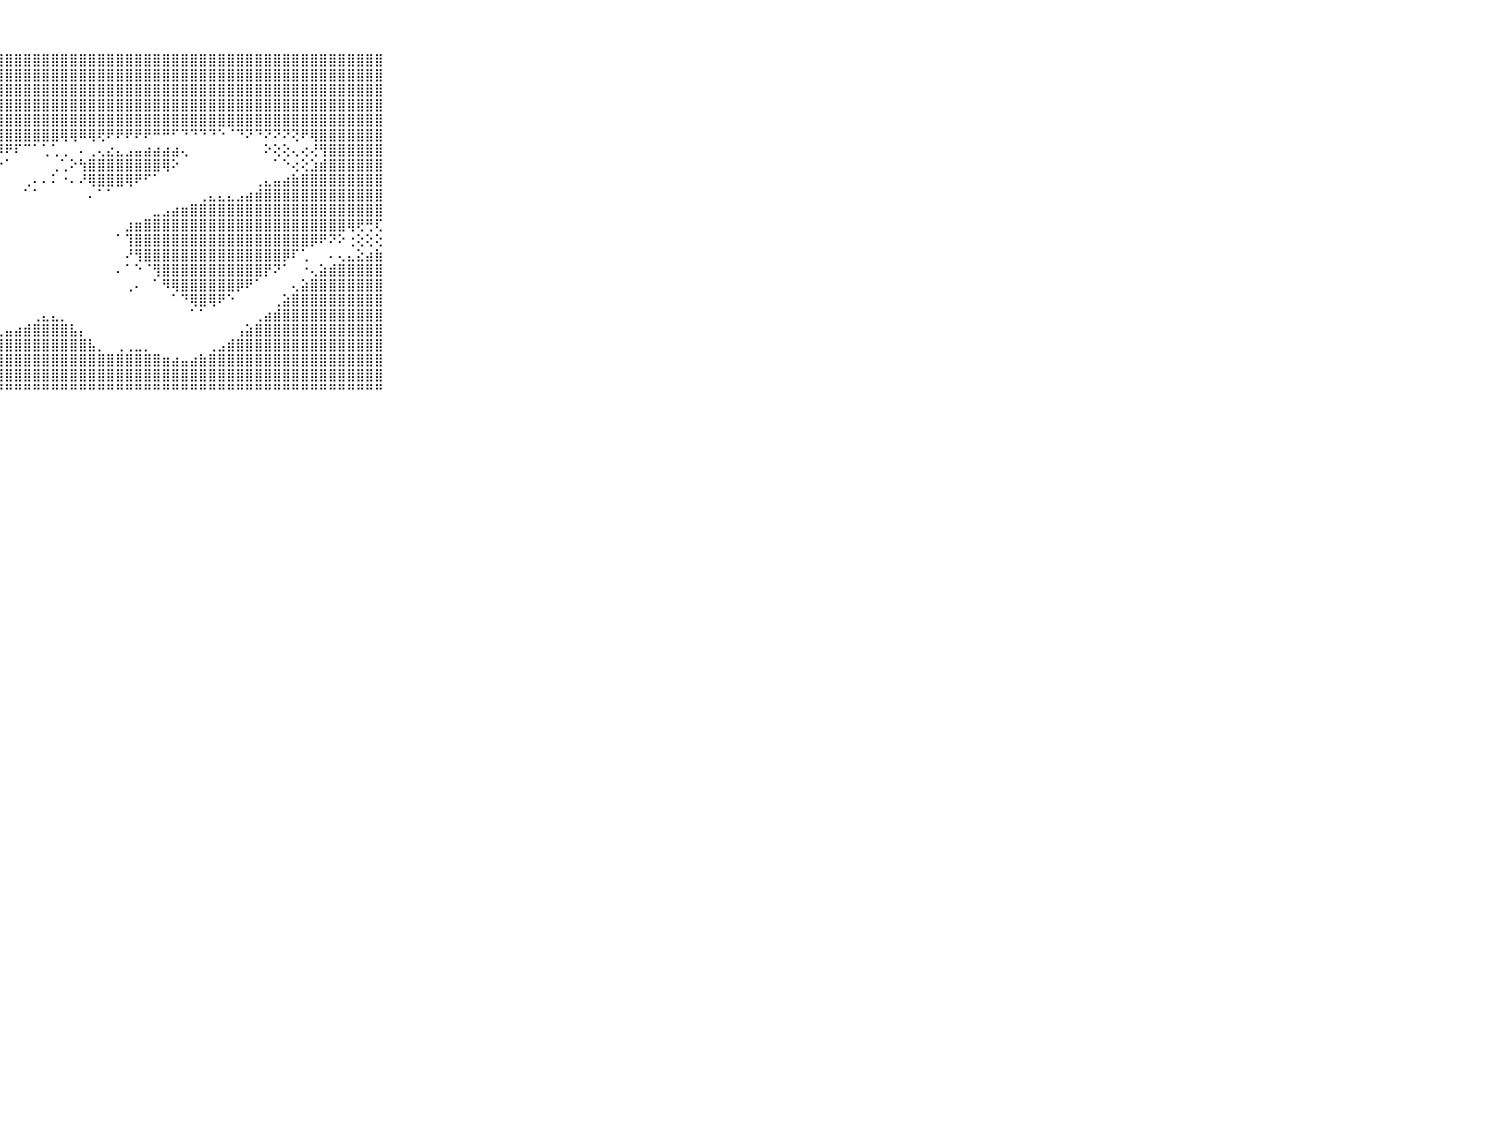

⠀⠀⠀⠀⠀⠀⠀⠀⠀⠀⠀⣿⣿⣿⣿⣿⣿⣿⣿⣿⣿⣿⣿⣿⣿⣿⣿⣿⣿⣿⣿⣿⣿⣿⣿⣿⣿⣿⣿⣿⣿⣿⣿⣿⣿⣿⣿⣿⣿⣿⣿⣿⣿⣿⣿⣿⣿⣿⣿⣿⣿⣿⣿⣿⣿⣿⣿⣿⣿⠀⠀⠀⠀⠀⠀⠀⠀⠀⠀⠀⠀
⠀⠀⠀⠀⠀⠀⠀⠀⠀⠀⠀⣿⣿⣿⣿⣿⣿⣿⣿⣿⣿⣿⣿⣿⣿⣿⣿⣿⣿⣿⣿⣿⣿⣿⣿⣿⣿⣿⣿⣿⣿⣿⣿⣿⣿⣿⣿⣿⣿⣿⣿⣿⣿⣿⣿⣿⣿⣿⣿⣿⣿⣿⣿⣿⣿⣿⣿⣿⣿⠀⠀⠀⠀⠀⠀⠀⠀⠀⠀⠀⠀
⠀⠀⠀⠀⠀⠀⠀⠀⠀⠀⠀⣿⣿⣿⣿⣿⣿⣿⣿⣿⣿⣿⣿⣿⣿⣿⣿⣿⣿⣿⣿⣿⣿⣿⣿⣿⣿⣿⣿⣿⣿⣿⣿⣿⣿⣿⣿⣿⣿⣿⣿⣿⣿⣿⣿⣿⣿⣿⣿⣿⣿⣿⣿⣿⣿⣿⣿⣿⣿⠀⠀⠀⠀⠀⠀⠀⠀⠀⠀⠀⠀
⠀⠀⠀⠀⠀⠀⠀⠀⠀⠀⠀⣿⣿⣿⣿⣿⣿⣿⣿⣿⣿⣿⣿⣿⣿⣿⣿⣿⣿⣿⣿⣿⣿⣿⣿⣿⣿⣿⣿⣿⣿⣿⣿⣿⣿⣿⣿⣿⣿⣿⣿⣿⣿⣿⣿⣿⣿⣿⣿⣿⣿⣿⣿⣿⣿⣿⣿⣿⣿⠀⠀⠀⠀⠀⠀⠀⠀⠀⠀⠀⠀
⠀⠀⠀⠀⠀⠀⠀⠀⠀⠀⠀⣿⣿⣿⣿⣿⣿⣿⣿⣿⣿⣿⣿⣿⣿⣿⣿⣿⣿⣿⣿⣿⣿⣿⣿⣿⣿⣿⣿⣿⣿⣿⣿⣿⣿⣿⣿⣿⣿⣿⣿⣿⣿⣿⣿⣿⣿⣿⣿⣿⣿⣿⣿⣿⣿⣿⣿⣿⣿⠀⠀⠀⠀⠀⠀⠀⠀⠀⠀⠀⠀
⠀⠀⠀⠀⠀⠀⠀⠀⠀⠀⠀⣿⣿⣿⣿⣿⣿⣿⣿⣿⣿⣿⣿⣿⣿⣿⣿⣿⣿⣿⣿⣿⣿⣿⢿⢿⠿⢿⢟⠟⠟⠟⠟⠟⠛⠛⠋⠙⠙⠙⠙⠑⠈⠙⠝⠙⠝⠝⠝⢝⠟⢿⣿⣿⣿⣿⣿⣿⣿⠀⠀⠀⠀⠀⠀⠀⠀⠀⠀⠀⠀
⠀⠀⠀⠀⠀⠀⠀⠀⠀⠀⠀⣿⣿⣿⣿⣿⣿⣿⣿⣿⣿⣿⣿⣿⣿⣿⣿⡿⠟⠏⠉⠁⢁⢁⢀⠀⠄⢀⢄⣔⣄⣠⣤⣴⣴⣴⣴⢄⠀⠀⠀⠀⠀⠀⠀⠀⠕⢕⢕⢄⢔⢜⢻⣿⣿⣿⣿⣿⣿⠀⠀⠀⠀⠀⠀⠀⠀⠀⠀⠀⠀
⠀⠀⠀⠀⠀⠀⠀⠀⠀⠀⠀⣿⣿⣿⣿⣿⣿⣿⣿⣿⣿⣿⣿⣿⣿⡟⠙⠑⠁⠀⠀⠀⠀⢀⢁⠕⢳⣿⣿⣿⣿⣿⣿⣿⣿⢿⠕⠀⠀⠀⠀⠀⠀⠀⠀⠀⠀⠁⠑⢔⢕⣱⣾⣿⣿⣿⣿⣿⣿⠀⠀⠀⠀⠀⠀⠀⠀⠀⠀⠀⠀
⠀⠀⠀⠀⠀⠀⠀⠀⠀⠀⠀⣿⣿⣿⣿⣿⣿⣿⣿⣿⣿⣿⣿⣿⡿⠇⠀⠀⠀⠀⢀⠄⠄⠅⠐⠄⠜⢿⣿⣿⣿⢿⠟⠋⠁⠀⠀⠀⠀⠀⠀⠀⠀⠀⠀⢀⣄⣤⣴⣷⣿⣿⣿⣿⣿⣿⣿⣿⣿⠀⠀⠀⠀⠀⠀⠀⠀⠀⠀⠀⠀
⠀⠀⠀⠀⠀⠀⠀⠀⠀⠀⠀⣿⣿⣿⣿⣿⣿⣿⣿⣿⣿⡿⠟⠙⠁⠀⠀⠀⠀⠀⠁⠁⠀⠀⠀⠀⠀⠄⠁⠁⠀⠀⠀⠀⠀⠀⠀⠀⠀⢀⣄⣄⣄⣠⣴⣾⣿⣿⣿⣿⣿⣿⣿⣿⣿⣿⣿⣿⣿⠀⠀⠀⠀⠀⠀⠀⠀⠀⠀⠀⠀
⠀⠀⠀⠀⠀⠀⠀⠀⠀⠀⠀⣿⣿⣿⣿⣿⣿⣿⠿⠛⠁⠀⠀⠀⠀⠀⠀⠀⠀⠀⠀⠀⠀⠀⠀⠀⠀⠀⠀⠀⠀⠀⠀⠀⣀⣠⣴⣶⣿⣿⣿⣿⣿⣿⣿⣿⣿⣿⣿⣿⣿⣿⣿⣿⣿⣿⣿⣿⣿⠀⠀⠀⠀⠀⠀⠀⠀⠀⠀⠀⠀
⠀⠀⠀⠀⠀⠀⠀⠀⠀⠀⠀⣿⣿⣿⠿⠋⠉⠀⠀⠀⠀⠀⠀⠀⠀⠀⠀⠀⠀⠀⠀⠀⠀⠀⠀⠀⠀⠀⠀⠀⠀⣰⣶⣿⣿⣿⣿⣿⣿⣿⣿⣿⣿⣿⣿⣿⣿⣿⣿⣿⣿⣿⣿⣿⣿⢿⢟⢛⢏⠀⠀⠀⠀⠀⠀⠀⠀⠀⠀⠀⠀
⠀⠀⠀⠀⠀⠀⠀⠀⠀⠀⠀⠟⠋⠁⠀⠀⠀⠀⠀⠀⠀⠀⠀⠀⠀⠀⠀⠀⠀⠀⠀⠀⠀⠀⠀⠀⠀⠀⠀⠀⠁⢹⣿⣿⣿⣿⣿⣿⣿⣿⣿⣿⣿⣿⣿⣿⣿⣿⣿⣿⣿⡿⠟⠝⠕⢐⢕⢕⢕⠀⠀⠀⠀⠀⠀⠀⠀⠀⠀⠀⠀
⠀⠀⠀⠀⠀⠀⠀⠀⠀⠀⠀⠀⠀⠀⠀⠀⠀⠀⠀⠀⠀⠀⠀⠀⠀⠀⠀⠀⠀⠀⠀⠀⠀⠀⠀⠀⠀⠀⠀⠀⠀⠜⢻⣿⣿⣿⣿⣿⣿⣿⣿⣿⣿⣿⣿⣿⣿⣿⡿⠏⢁⠀⠀⠄⢄⣄⣕⣴⣷⠀⠀⠀⠀⠀⠀⠀⠀⠀⠀⠀⠀
⠀⠀⠀⠀⠀⠀⠀⠀⠀⠀⠀⠀⠀⠀⠀⠀⠀⠀⠀⠀⠀⠀⠀⠀⠀⠀⠀⠀⠀⠀⠀⠀⠀⠀⠀⠀⠀⠀⠀⠀⠄⠁⠑⠈⢻⣿⣿⣿⣿⣿⣿⣿⣿⣿⣿⣿⡟⠝⠁⠀⠐⢄⣵⣾⣿⣿⣿⣿⣿⠀⠀⠀⠀⠀⠀⠀⠀⠀⠀⠀⠀
⠀⠀⠀⠀⠀⠀⠀⠀⠀⠀⠀⠀⠀⠀⠀⠀⠀⠀⠀⠀⠀⠀⠀⠀⠀⠀⠀⠀⠀⠀⠀⠀⠀⠀⠀⠀⠀⠀⠀⠀⠀⢀⠄⠀⠁⠻⢿⣿⣿⣿⣿⣿⣿⡿⠟⠁⠀⠀⠀⢄⣵⣿⣿⣿⣿⣿⣿⣿⣿⠀⠀⠀⠀⠀⠀⠀⠀⠀⠀⠀⠀
⠀⠀⠀⠀⠀⠀⠀⠀⠀⠀⠀⠀⠀⠀⠀⠀⠀⠀⠀⠀⠀⠀⠀⠀⠀⠀⠀⠀⠀⠀⠀⠀⠀⠀⠀⠀⠀⠀⠀⠀⠀⠀⠀⠀⠀⠀⠁⠙⢿⣿⢿⠟⠑⠀⠀⠀⠀⢀⣵⣿⣿⣿⣿⣿⣿⣿⣿⣿⣿⠀⠀⠀⠀⠀⠀⠀⠀⠀⠀⠀⠀
⠀⠀⠀⠀⠀⠀⠀⠀⠀⠀⠀⠀⠀⠀⠀⠀⠀⠀⠀⠀⠀⠀⠀⠀⠀⠀⠀⠀⠀⠀⠀⢀⣄⣄⡀⠀⠀⠀⠀⠀⠀⠀⠀⠀⠀⠀⠀⠀⠁⠁⠀⠀⠀⠀⠀⢀⣴⣾⣿⣿⣿⣿⣿⣿⣿⣿⣿⣿⣿⠀⠀⠀⠀⠀⠀⠀⠀⠀⠀⠀⠀
⠀⠀⠀⠀⠀⠀⠀⠀⠀⠀⠀⠀⠀⠀⠀⠀⠀⠀⠀⠀⠀⠀⠀⠀⠀⢀⣀⣄⣤⣴⣾⣿⣿⣿⣿⣧⡄⠀⠀⠀⠀⠀⠀⠀⠀⠀⠀⠀⠀⠀⠀⠀⠀⢠⣵⣿⣿⣿⣿⣿⣿⣿⣿⣿⣿⣿⣿⣿⣿⠀⠀⠀⠀⠀⠀⠀⠀⠀⠀⠀⠀
⠀⠀⠀⠀⠀⠀⠀⠀⠀⠀⠀⠀⠀⠀⠀⠀⠀⠀⠀⢀⣄⣠⣴⣶⣾⣿⣿⣿⣿⣿⣿⣿⣿⣿⣿⣿⣿⣧⡀⠀⢀⢀⣀⡀⠀⠀⠀⠀⠀⠀⢀⣠⣾⣿⣿⣿⣿⣿⣿⣿⣿⣿⣿⣿⣿⣿⣿⣿⣿⠀⠀⠀⠀⠀⠀⠀⠀⠀⠀⠀⠀
⠀⠀⠀⠀⠀⠀⠀⠀⠀⠀⠀⠀⠀⠀⠀⠀⠀⣠⣷⣿⣿⣿⣿⣿⣿⣿⣿⣿⣿⣿⣿⣿⣿⣿⣿⣿⣿⣿⣿⣿⣿⣿⣿⣿⣿⣶⣴⣤⣴⣷⣿⣿⣿⣿⣿⣿⣿⣿⣿⣿⣿⣿⣿⣿⣿⣿⣿⣿⣿⠀⠀⠀⠀⠀⠀⠀⠀⠀⠀⠀⠀
⠀⠀⠀⠀⠀⠀⠀⠀⠀⠀⠀⠀⠀⠀⢀⣴⣾⣿⣿⣿⣿⣿⣿⣿⣿⣿⣿⣿⣿⣿⣿⣿⣿⣿⣿⣿⣿⣿⣿⣿⣿⣿⣿⣿⣿⣿⣿⣿⣿⣿⣿⣿⣿⣿⣿⣿⣿⣿⣿⣿⣿⣿⣿⣿⣿⣿⣿⣿⣿⠀⠀⠀⠀⠀⠀⠀⠀⠀⠀⠀⠀
⠀⠀⠀⠀⠀⠀⠀⠀⠀⠀⠀⠀⠀⠐⠛⠛⠛⠛⠛⠛⠛⠛⠛⠛⠛⠛⠛⠛⠛⠛⠛⠛⠛⠛⠛⠛⠛⠛⠛⠛⠛⠛⠛⠛⠛⠛⠛⠛⠛⠛⠛⠛⠛⠛⠛⠛⠛⠛⠛⠛⠛⠛⠛⠛⠛⠛⠛⠛⠛⠀⠀⠀⠀⠀⠀⠀⠀⠀⠀⠀⠀